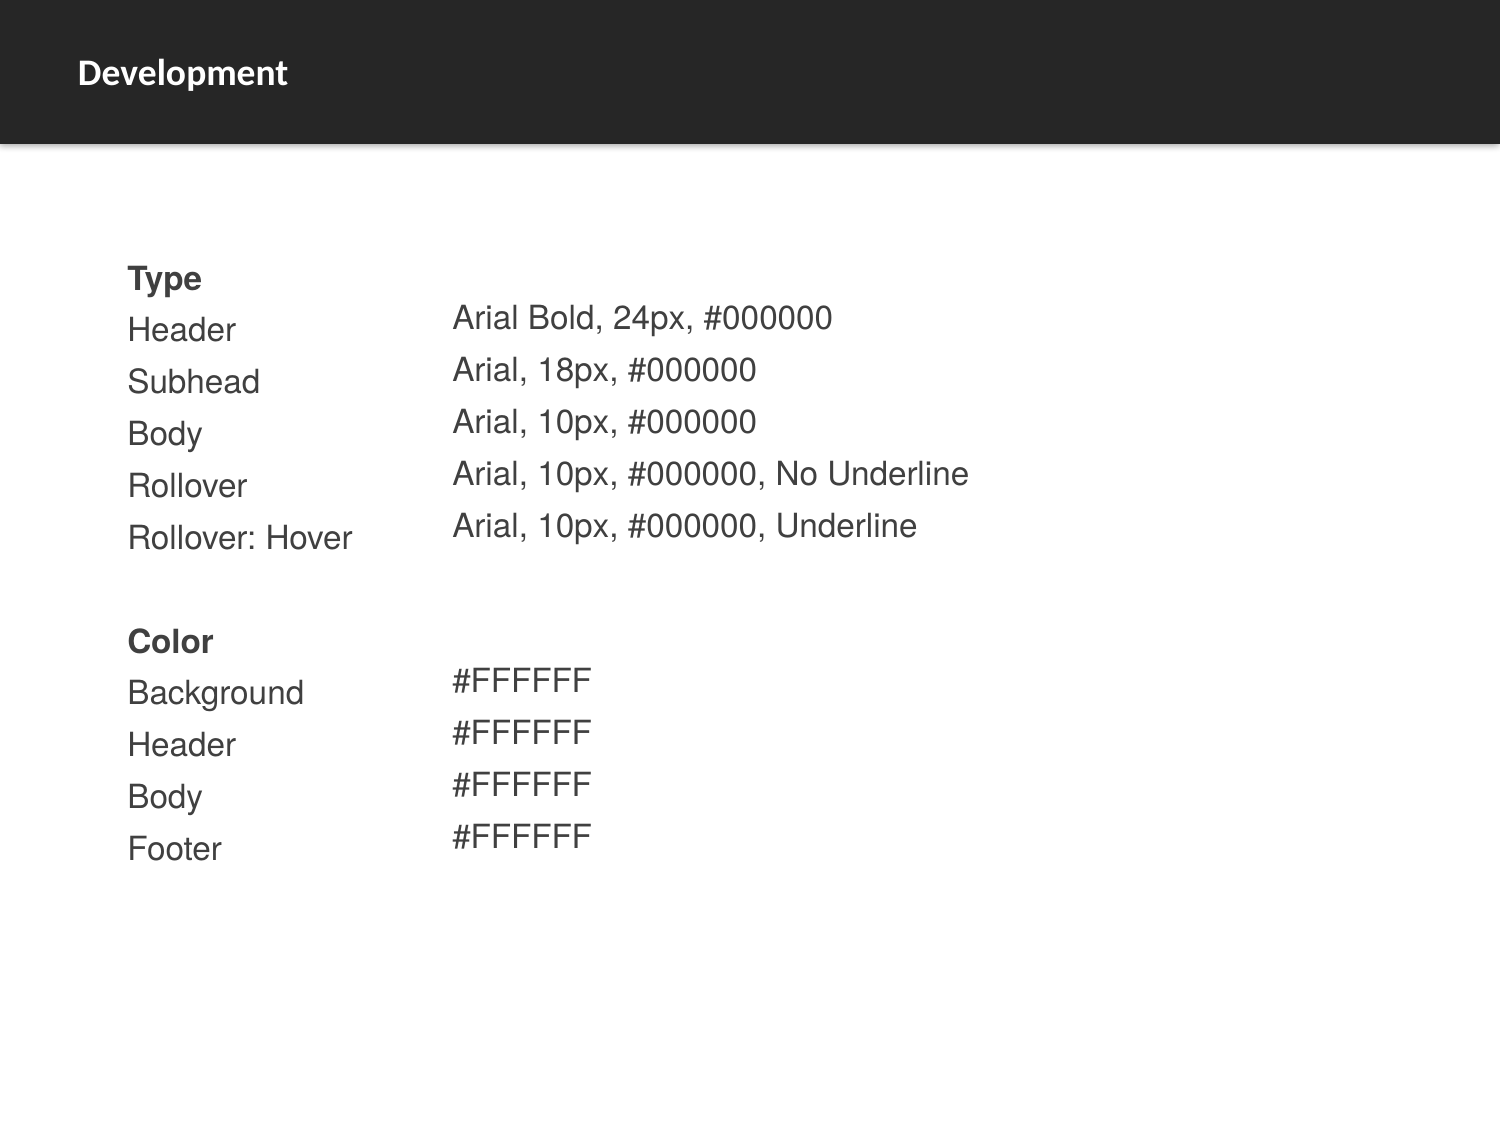

Development
Type
Header
Subhead
Body
Rollover
Rollover: Hover

Color
Background
Header
Body
Footer

Arial Bold, 24px, #000000
Arial, 18px, #000000
Arial, 10px, #000000
Arial, 10px, #000000, No Underline
Arial, 10px, #000000, Underline

#FFFFFF
#FFFFFF
#FFFFFF
#FFFFFF